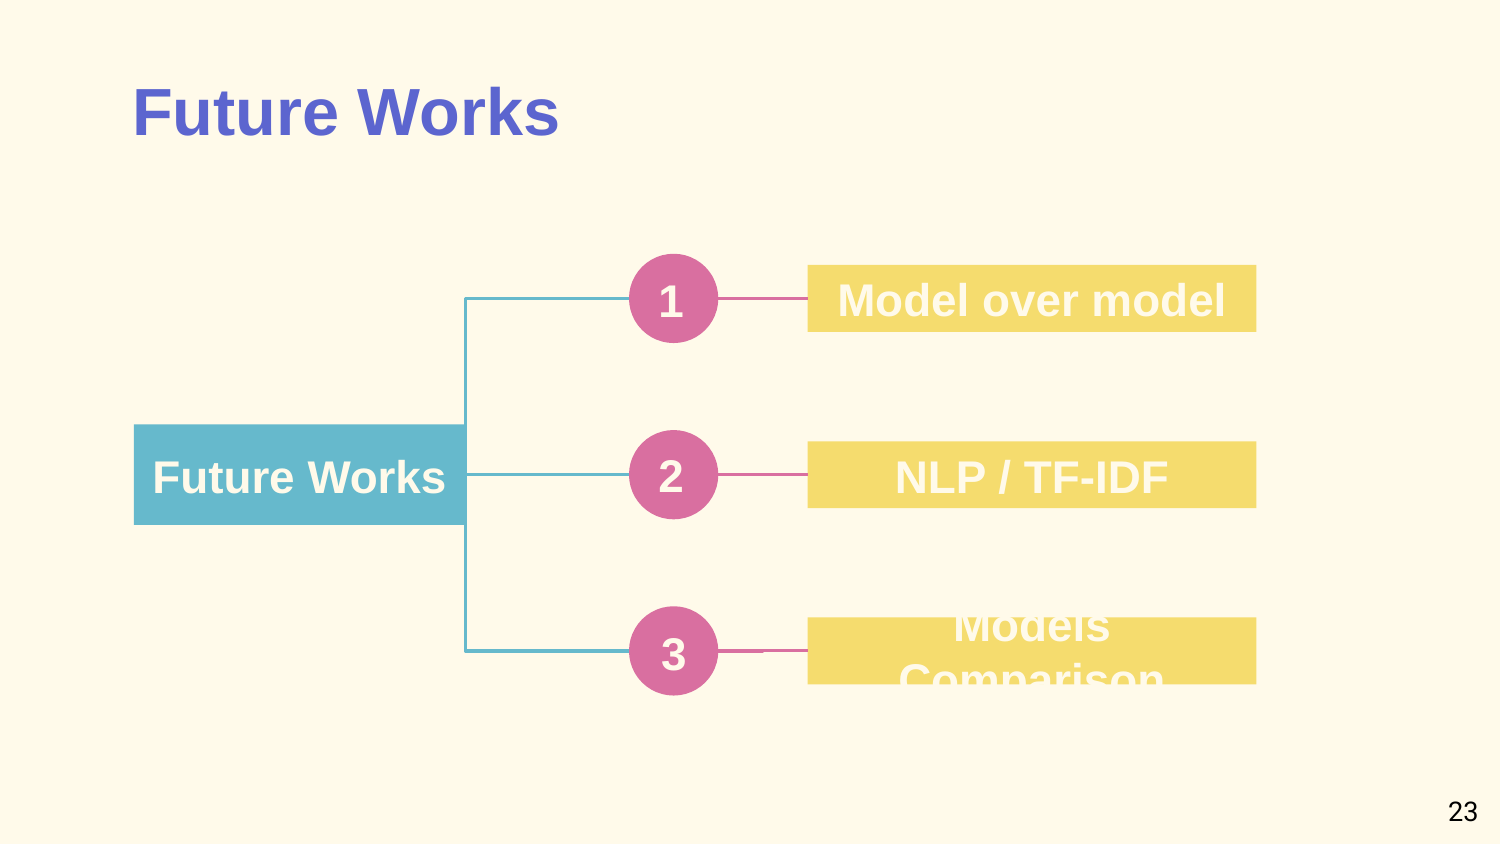

Future Works

1
Model over model
Future Works

2
NLP / TF-IDF

3
Models Comparison
23